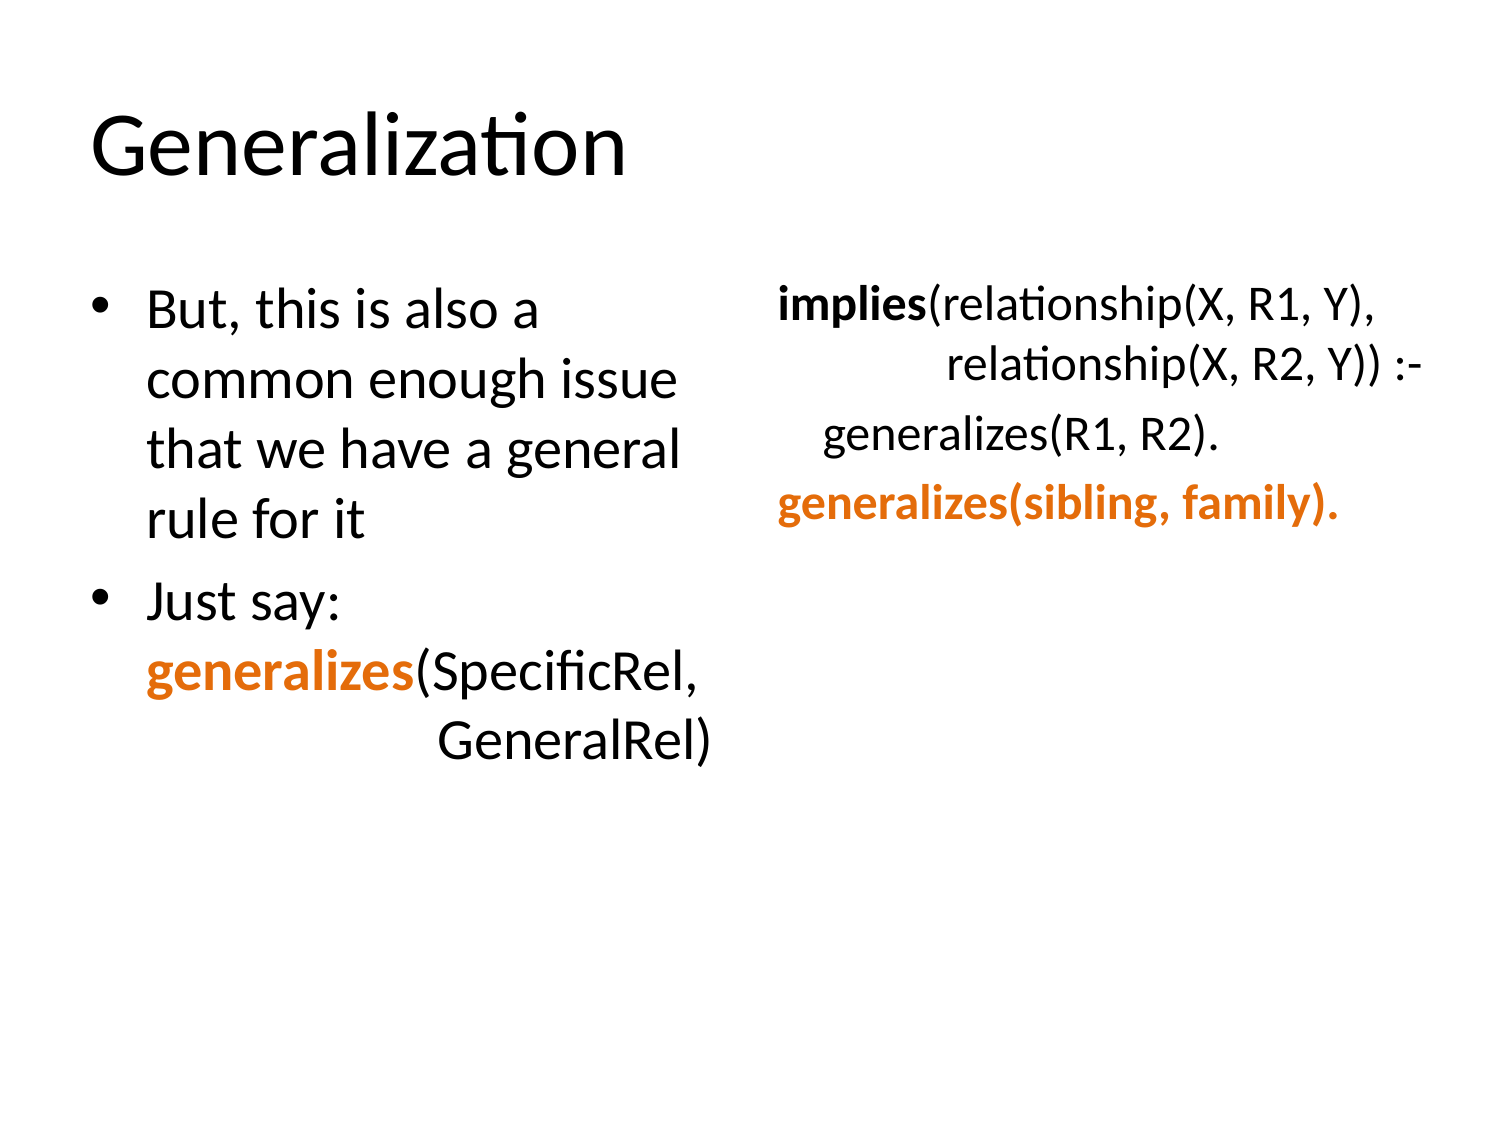

# Generalization
But, this is also a common enough issue that we have a general rule for it
Just say:
generalizes(SpecificRel,
                      GeneralRel)
implies(relationship(X, R1, Y),
               relationship(X, R2, Y)) :-
    generalizes(R1, R2).
generalizes(sibling, family).